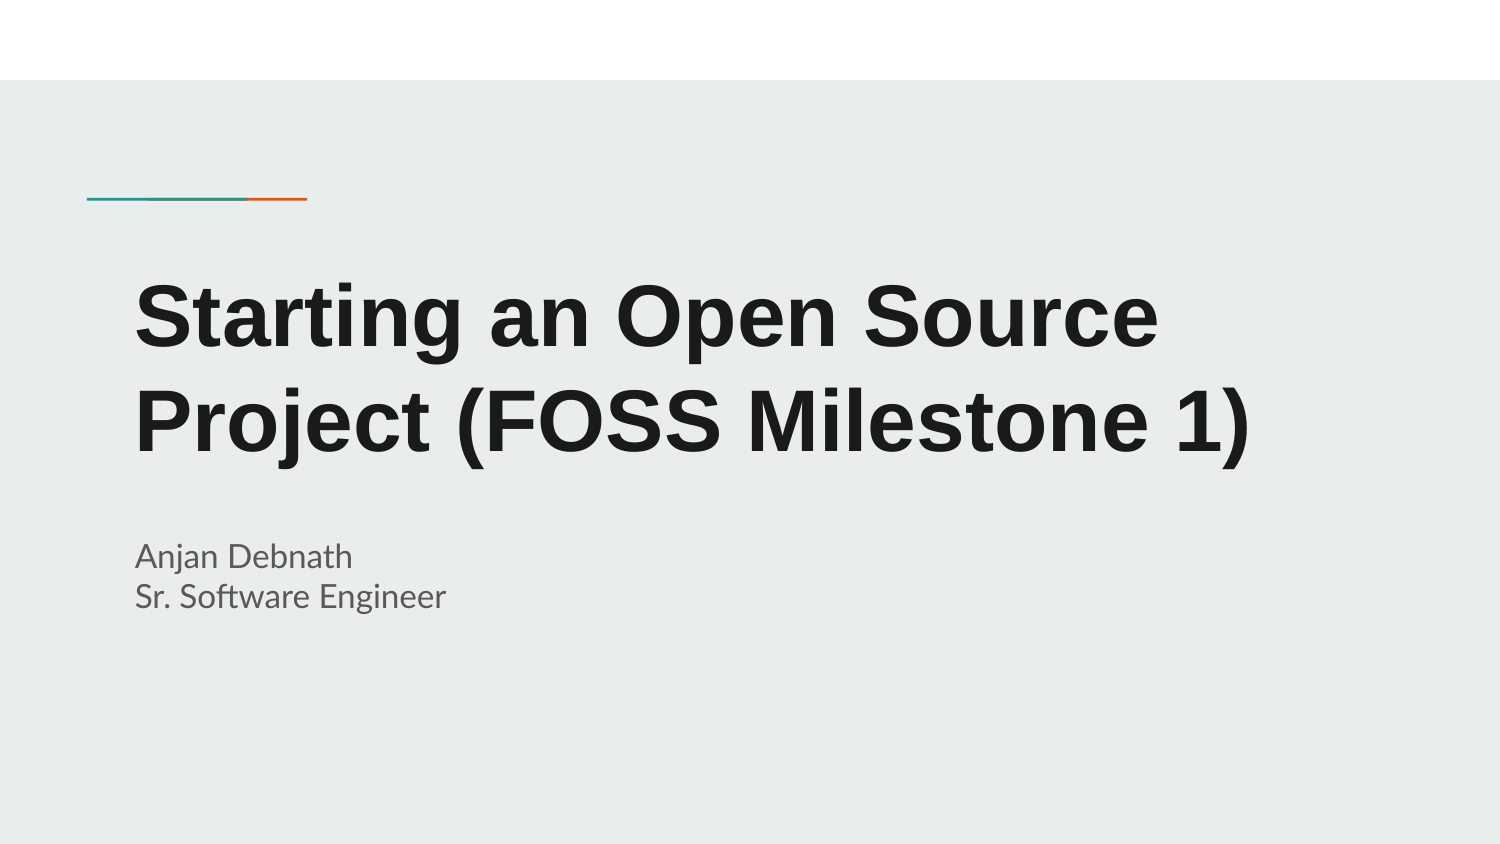

# Starting an Open Source Project (FOSS Milestone 1)
Anjan Debnath
Sr. Software Engineer